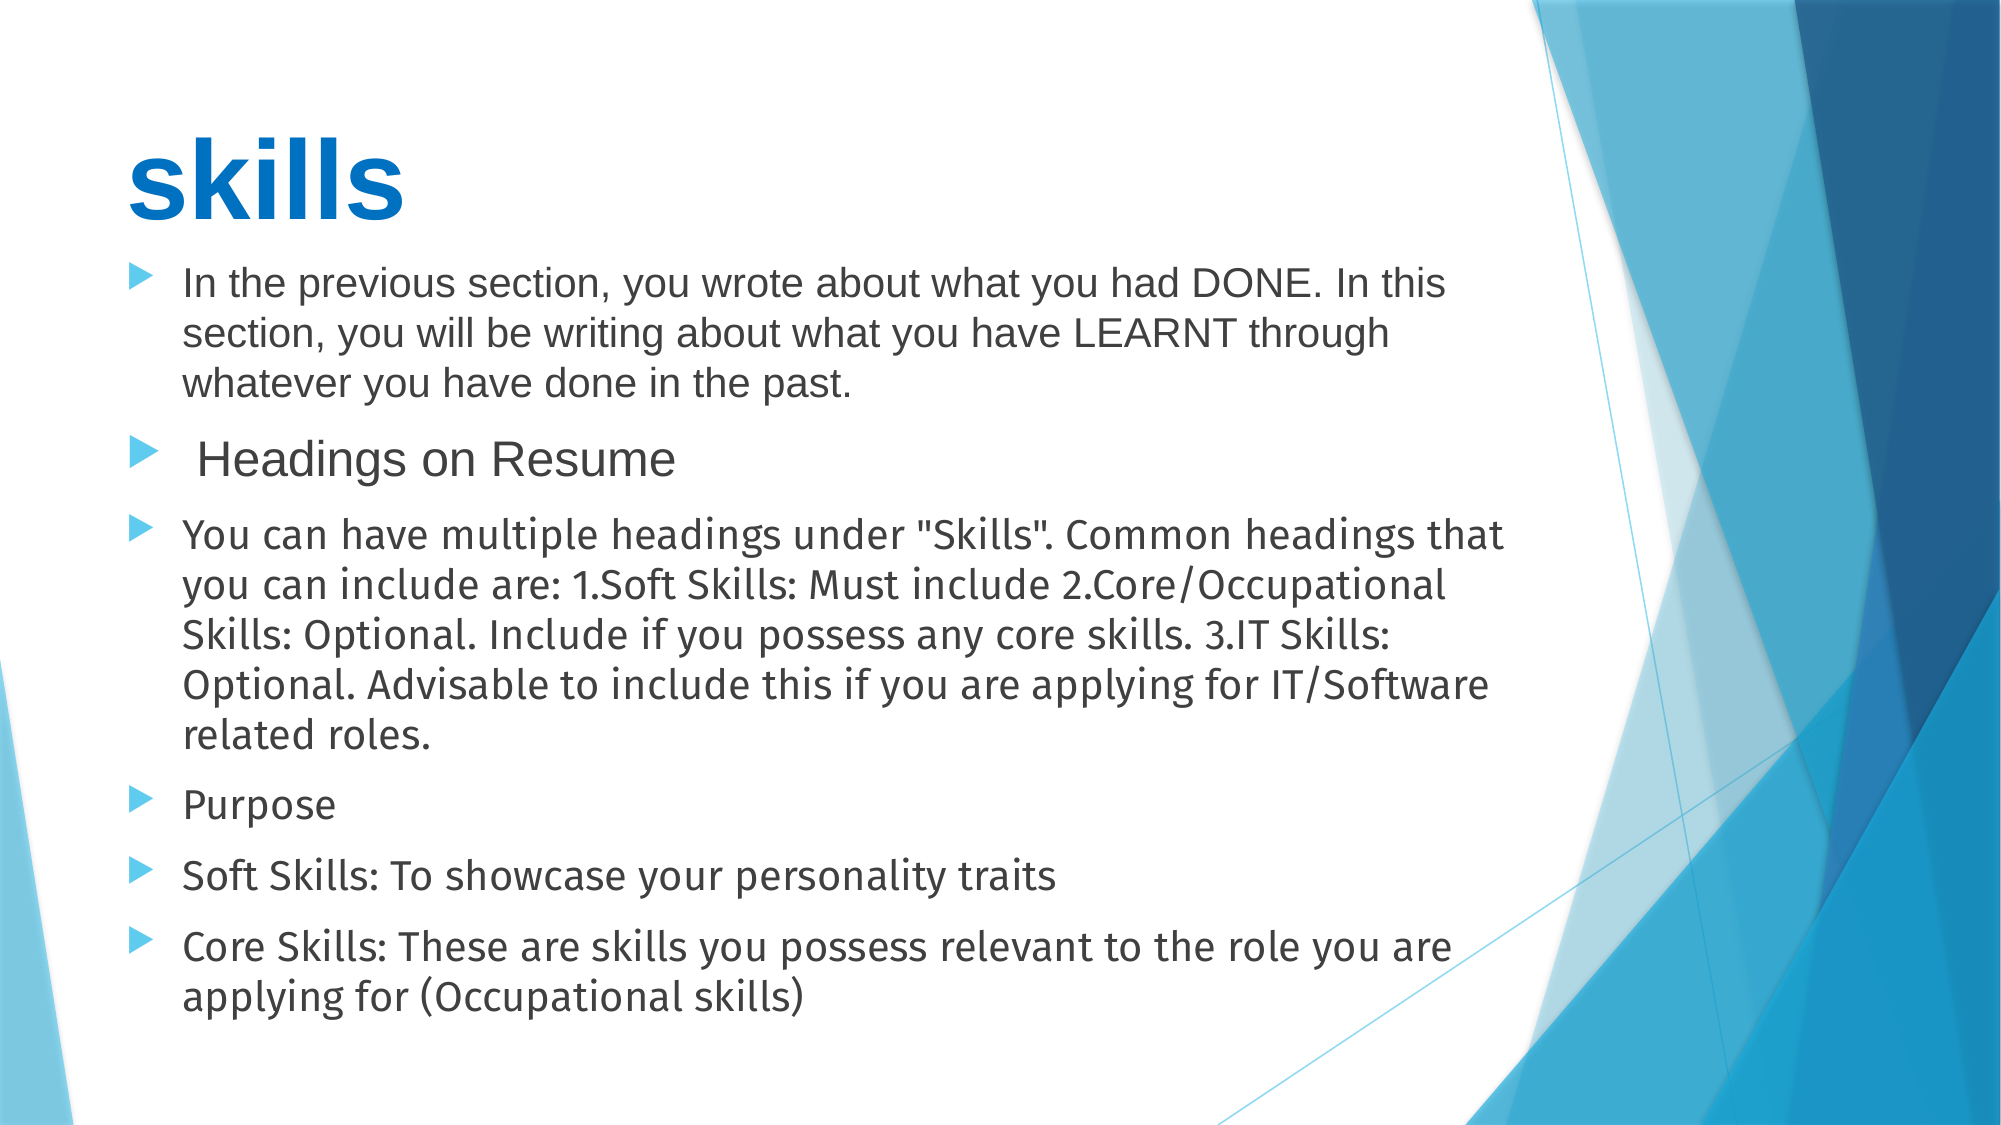

# skills
In the previous section, you wrote about what you had DONE. In this section, you will be writing about what you have LEARNT through whatever you have done in the past.
 Headings on Resume
You can have multiple headings under "Skills". Common headings that you can include are: 1.Soft Skills: Must include 2.Core/Occupational Skills: Optional. Include if you possess any core skills. 3.IT Skills: Optional. Advisable to include this if you are applying for IT/Software related roles.
Purpose
Soft Skills: To showcase your personality traits
Core Skills: These are skills you possess relevant to the role you are applying for (Occupational skills)